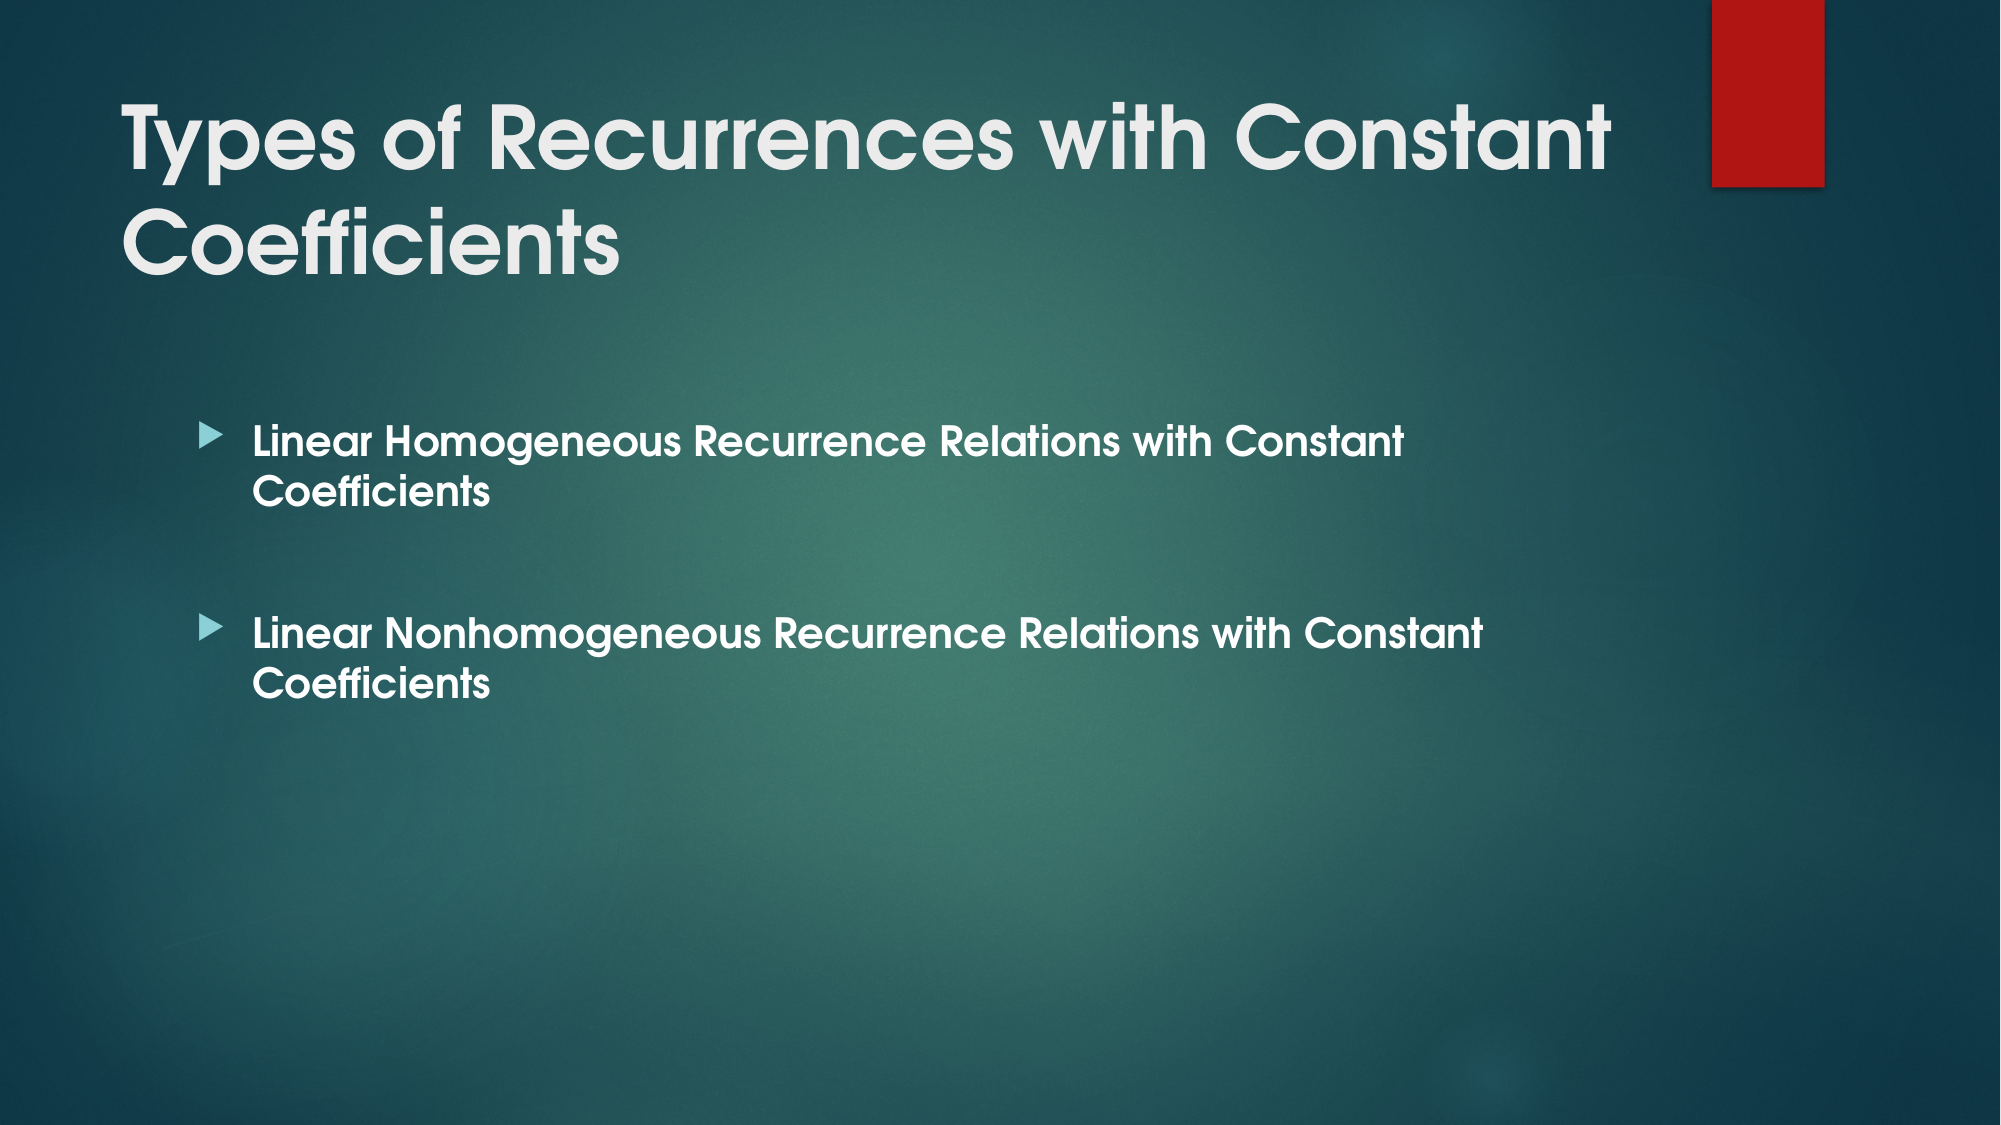

# Types of Recurrences with Constant Coefficients

Linear Homogeneous Recurrence Relations with Constant Coefficients

Linear Nonhomogeneous Recurrence Relations with Constant Coefficients